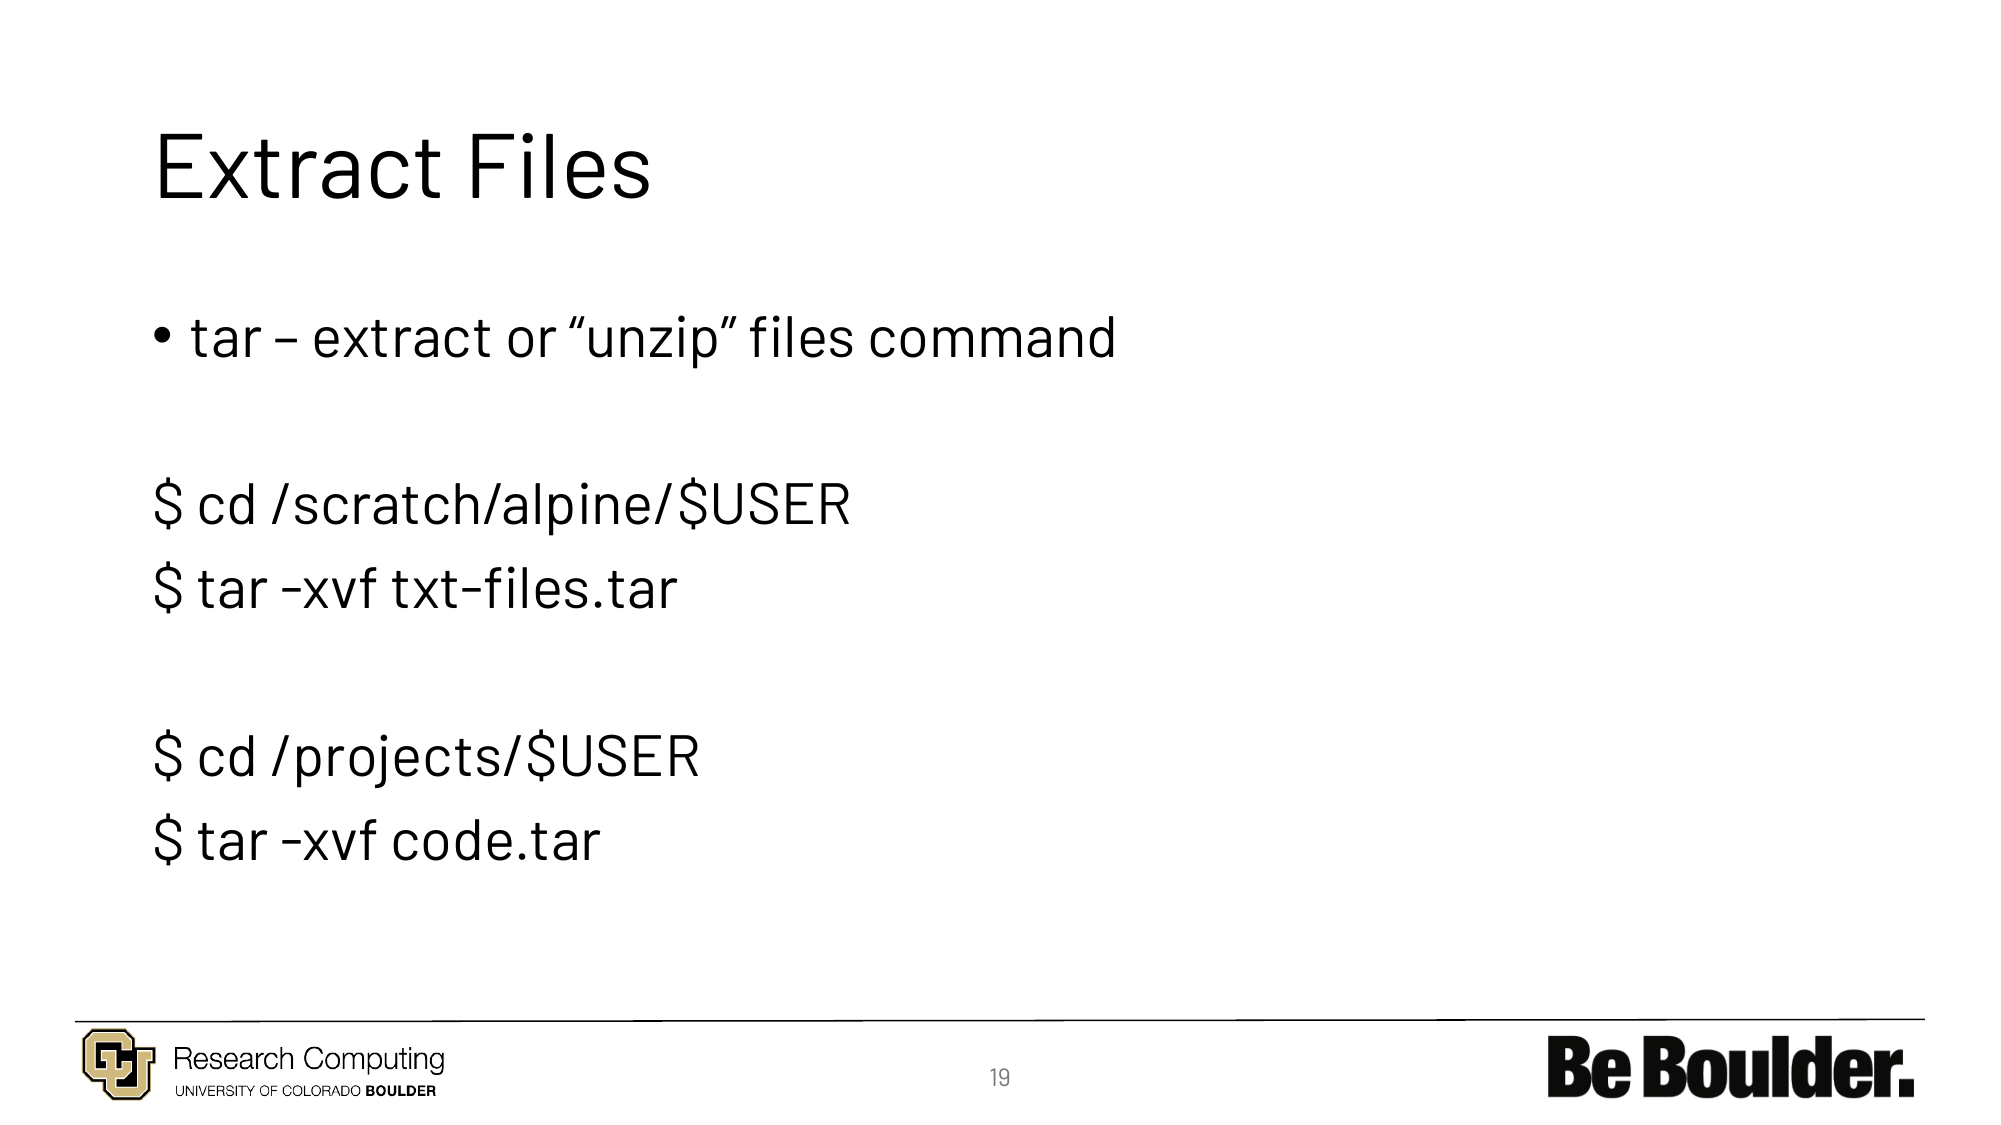

# Extract Files
tar – extract or “unzip” files command

$ cd /scratch/alpine/$USER
$ tar -xvf txt-files.tar

$ cd /projects/$USER
$ tar -xvf code.tar
19